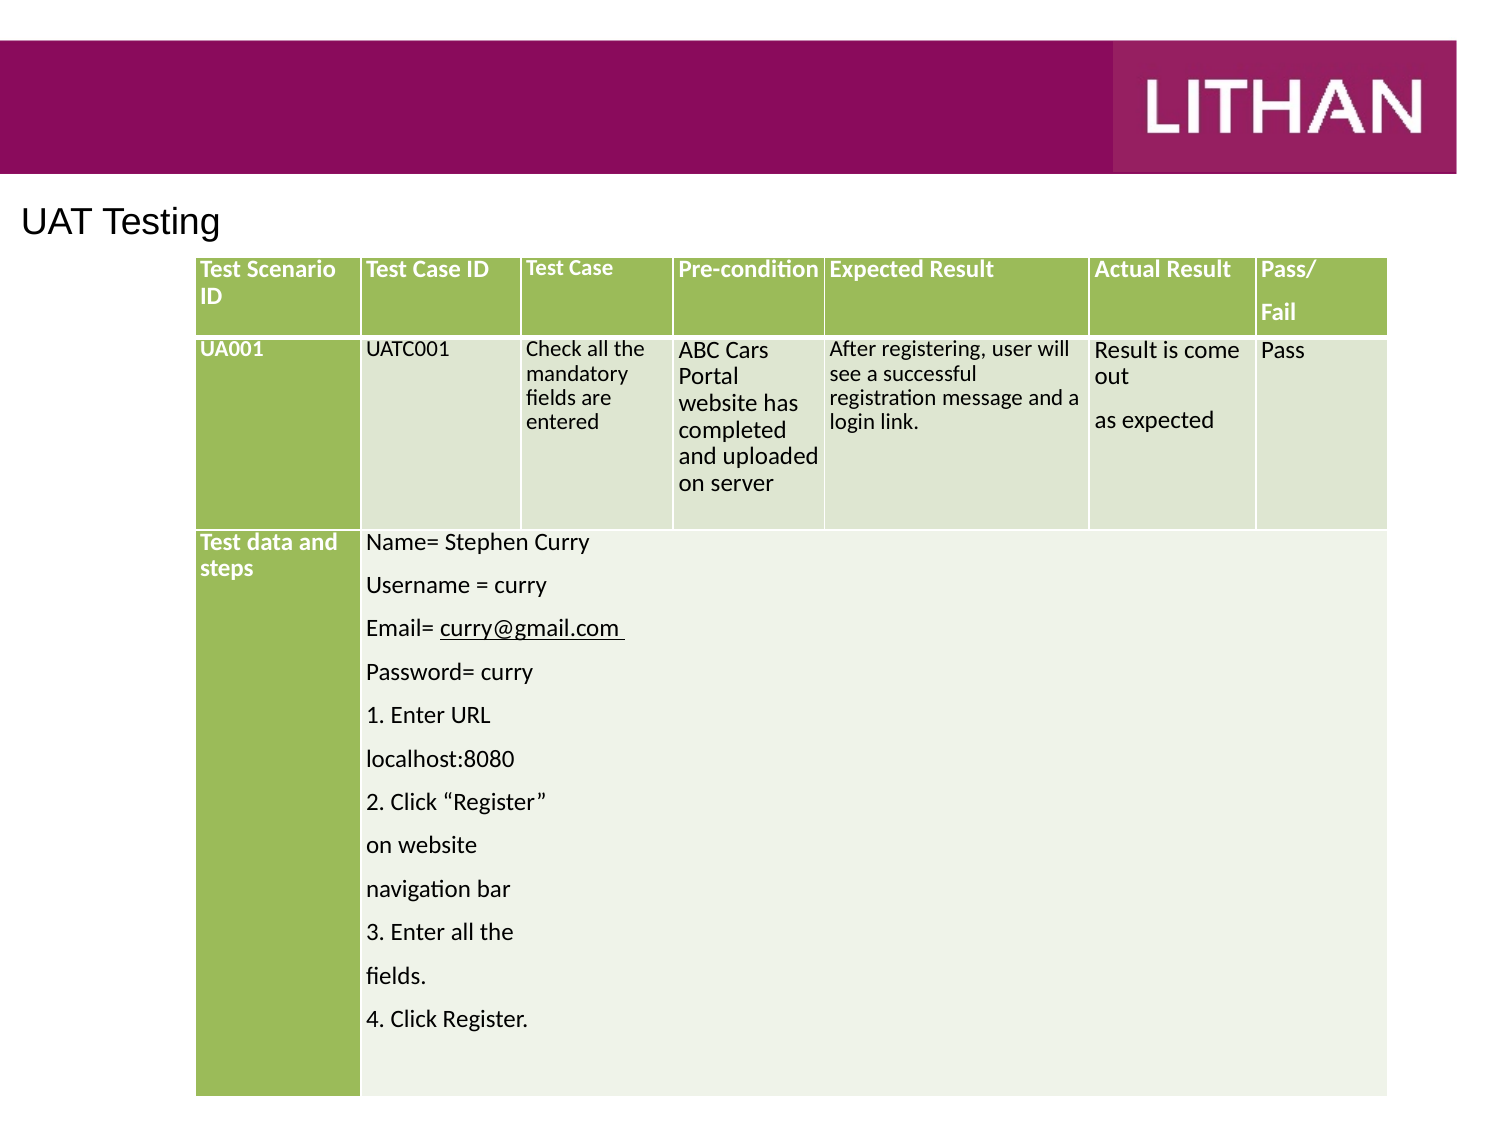

#
UAT Testing
| Test Scenario ID | Test Case ID | Test Case | Pre-condition | Expected Result | Actual Result | Pass/ Fail |
| --- | --- | --- | --- | --- | --- | --- |
| UA001 | UATC001 | Check all the mandatory fields are entered | ABC Cars Portal website has completed and uploaded on server | After registering, user will see a successful registration message and a login link. | Result is come out as expected | Pass |
| Test data and steps | Name= Stephen Curry Username = curry Email= curry@gmail.com Password= curry 1. Enter URL localhost:8080 2. Click “Register” on website navigation bar 3. Enter all the fields. 4. Click Register. |  |  |  |  |  |